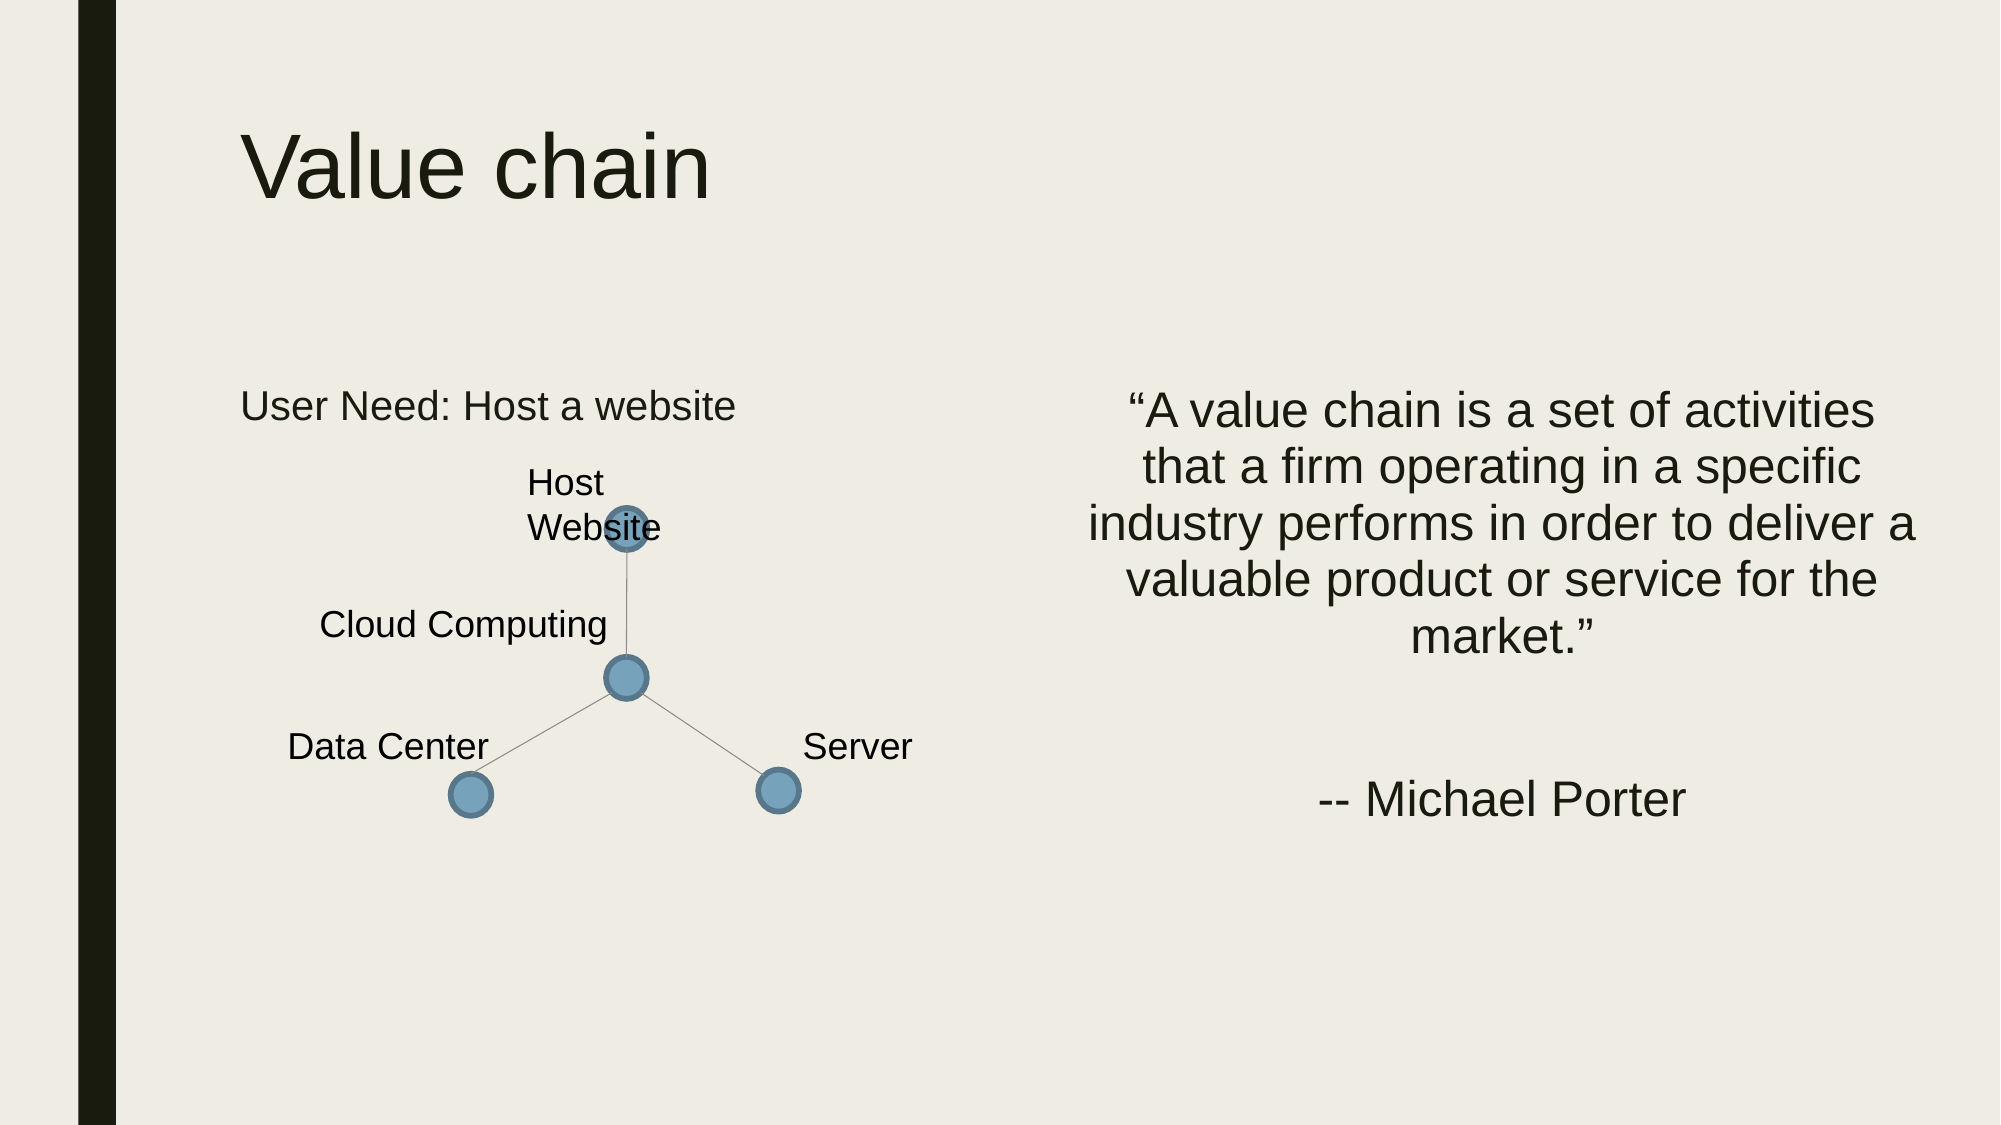

# Value chain
User Need: Host a website
“A value chain is a set of activities that a firm operating in a specific industry performs in order to deliver a valuable product or service for the market.”

-- Michael Porter
Host Website

Cloud Computing

Data Center
Server